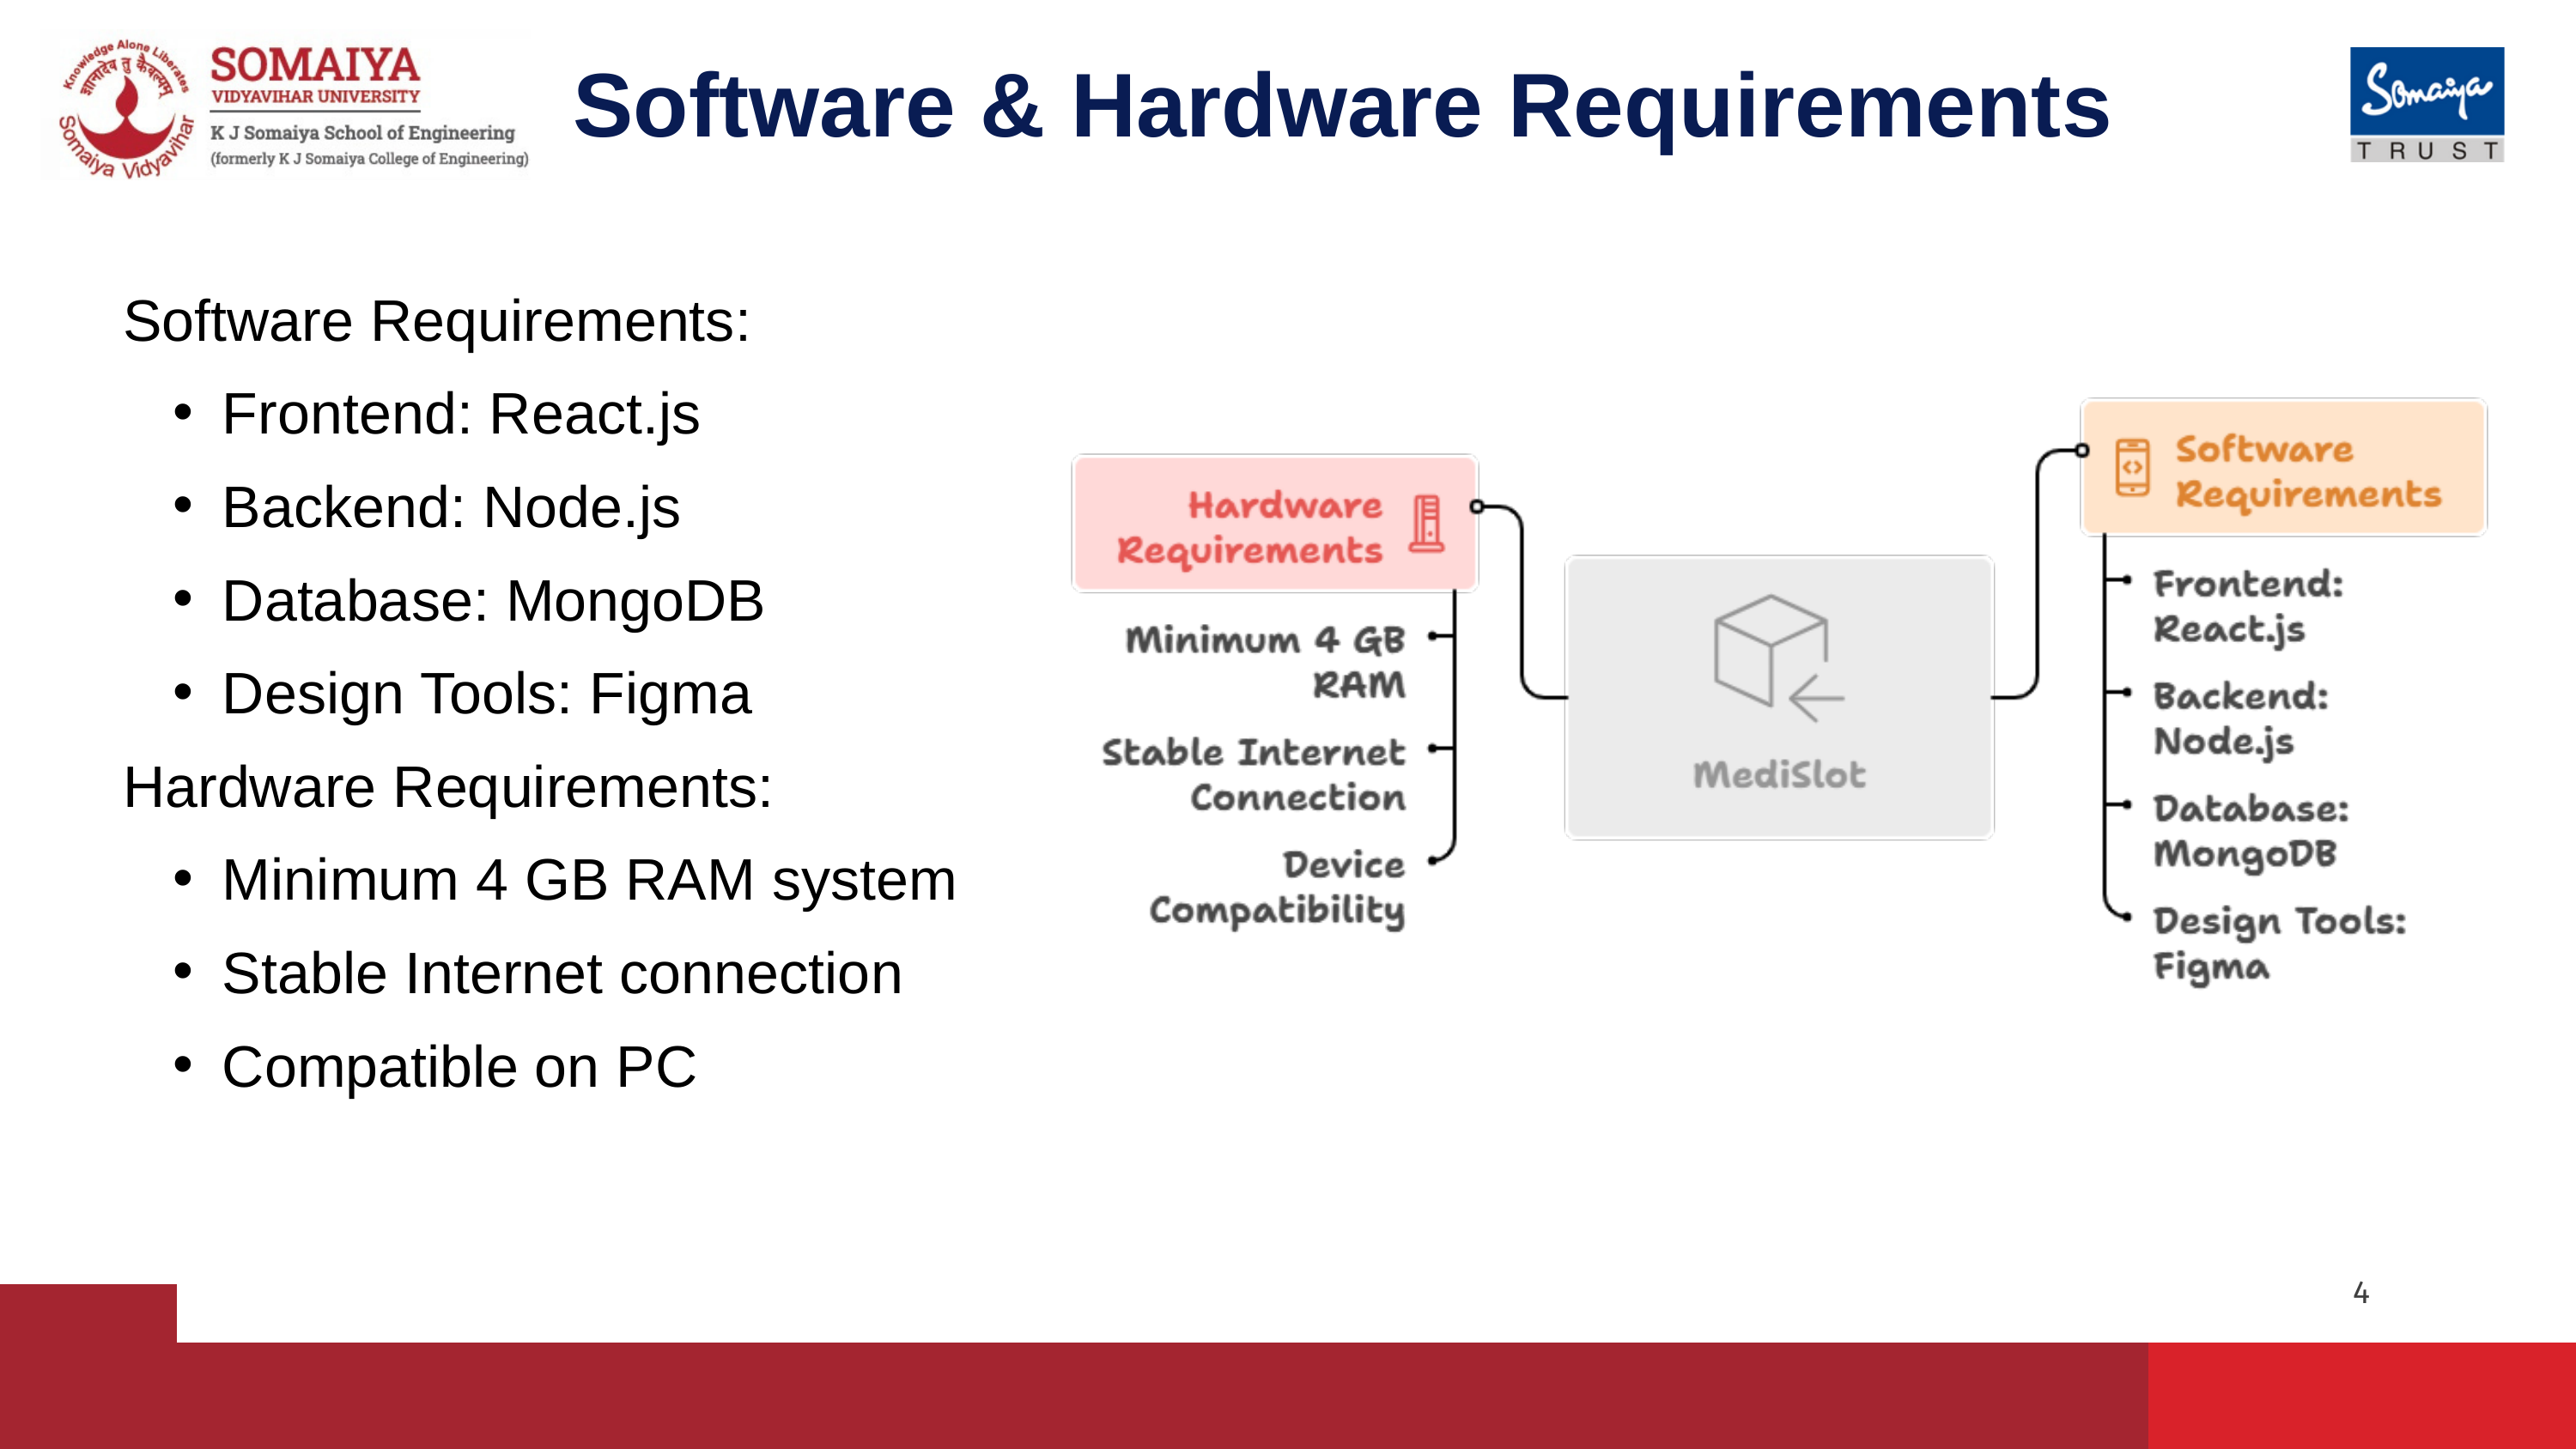

Software & Hardware Requirements

Software Requirements:
Frontend: React.js
Backend: Node.js
Database: MongoDB
Design Tools: Figma
Hardware Requirements:
Minimum 4 GB RAM system
Stable Internet connection
Compatible on PC

4